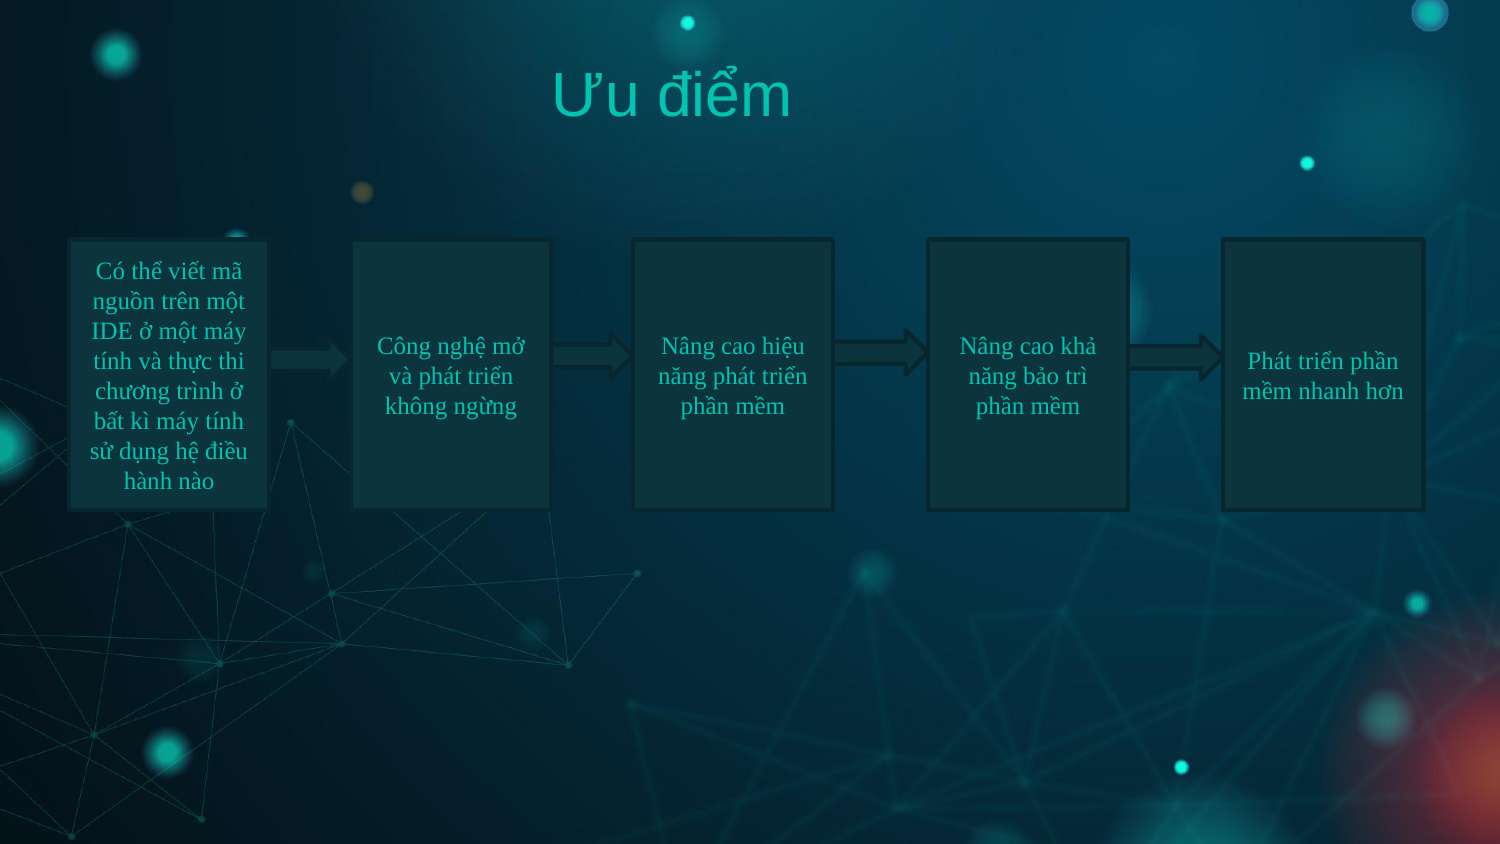

Ưu điểm
Có thể viết mã nguồn trên một IDE ở một máy tính và thực thi chương trình ở bất kì máy tính sử dụng hệ điều hành nào
Công nghệ mở và phát triển không ngừng

Nâng cao hiệu năng phát triển phần mềm

Nâng cao khả năng bảo trì phần mềm

Phát triển phần mềm nhanh hơn